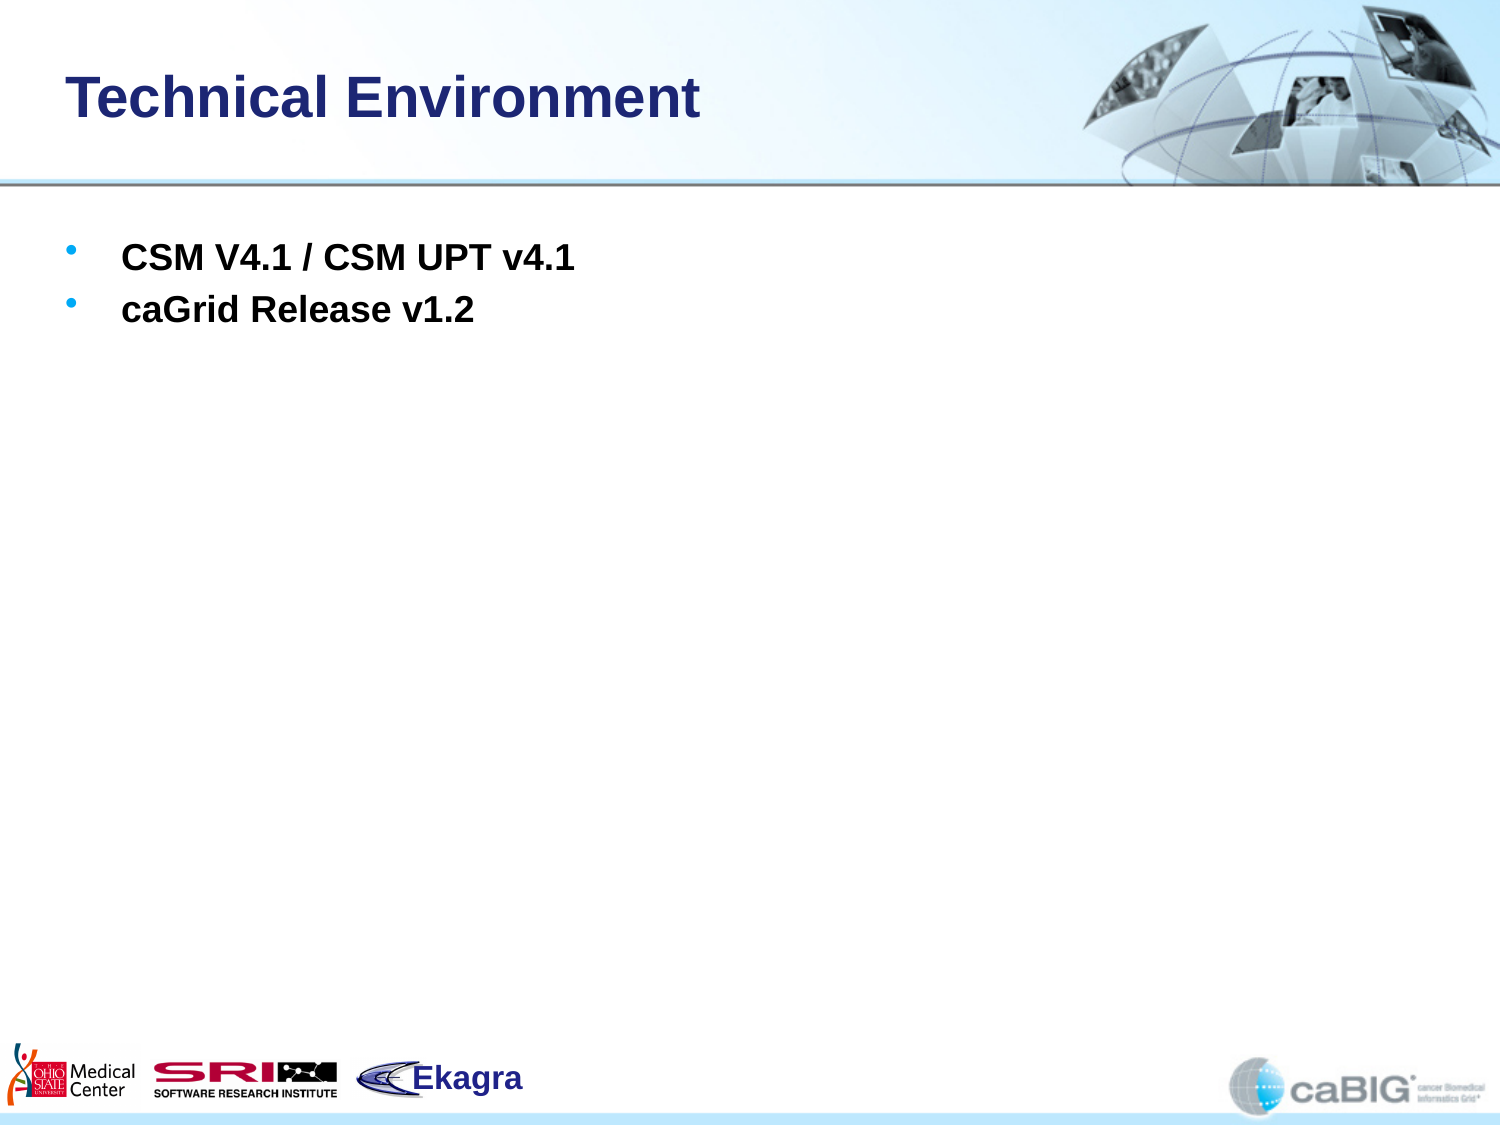

# Technical Environment
CSM V4.1 / CSM UPT v4.1
caGrid Release v1.2